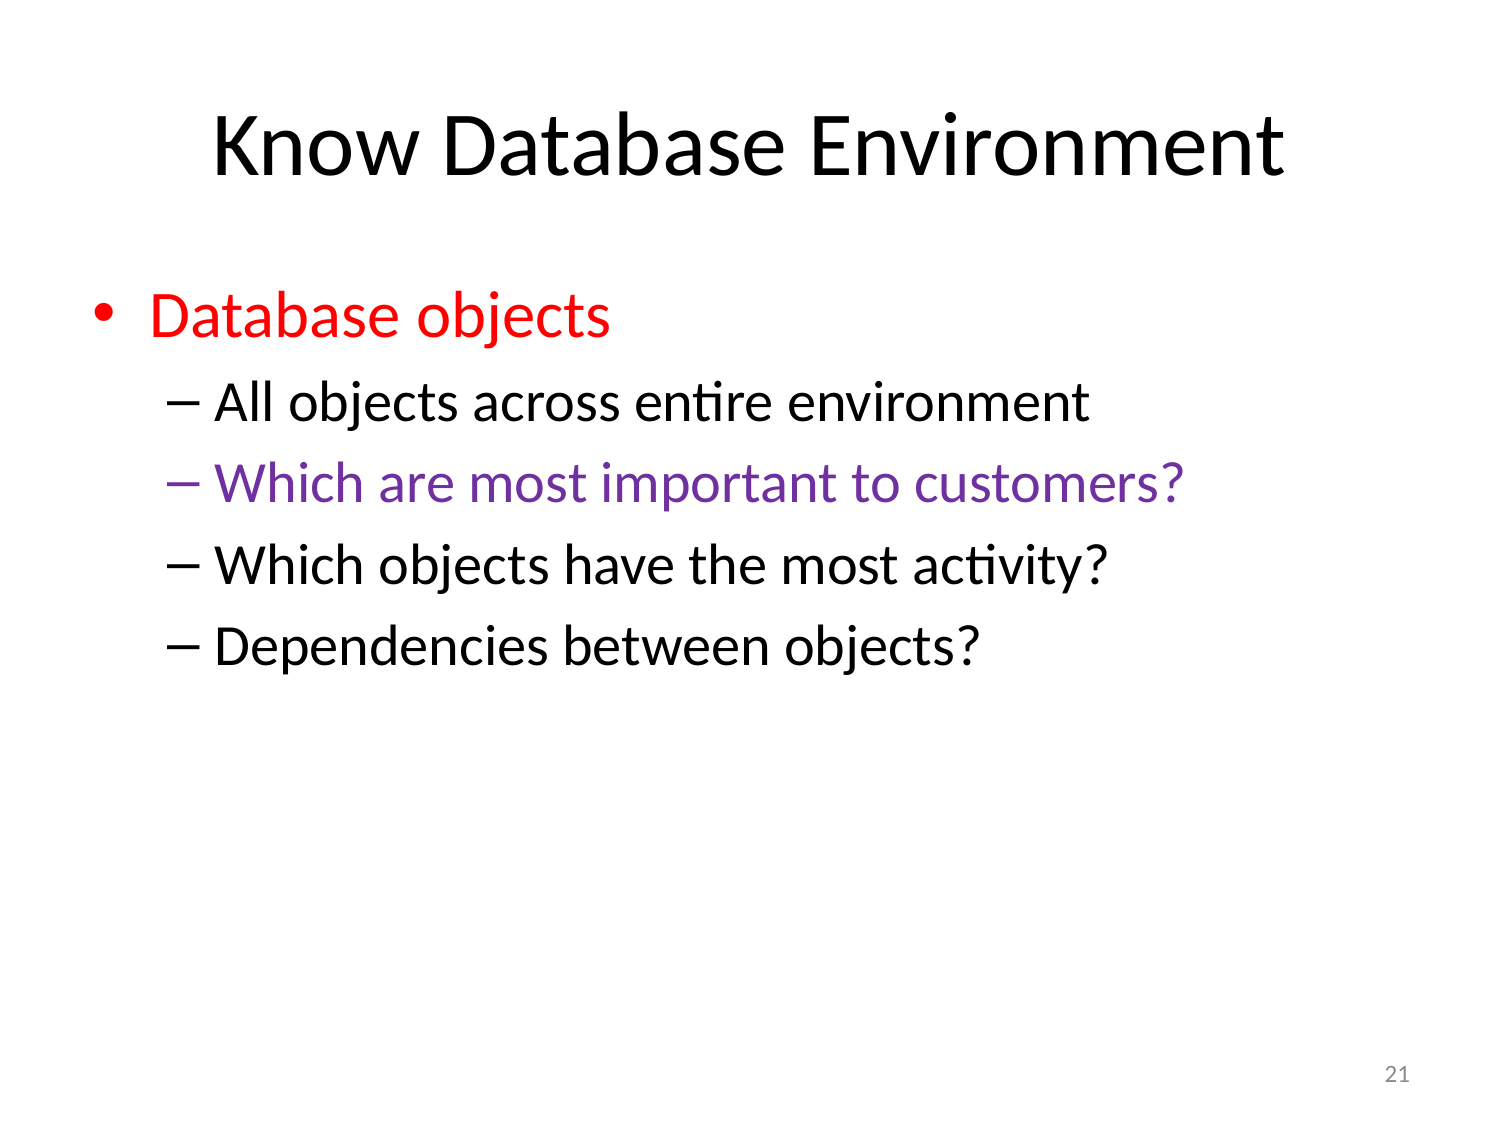

# Know Database Environment
Database objects
All objects across entire environment
Which are most important to customers?
Which objects have the most activity?
Dependencies between objects?

21